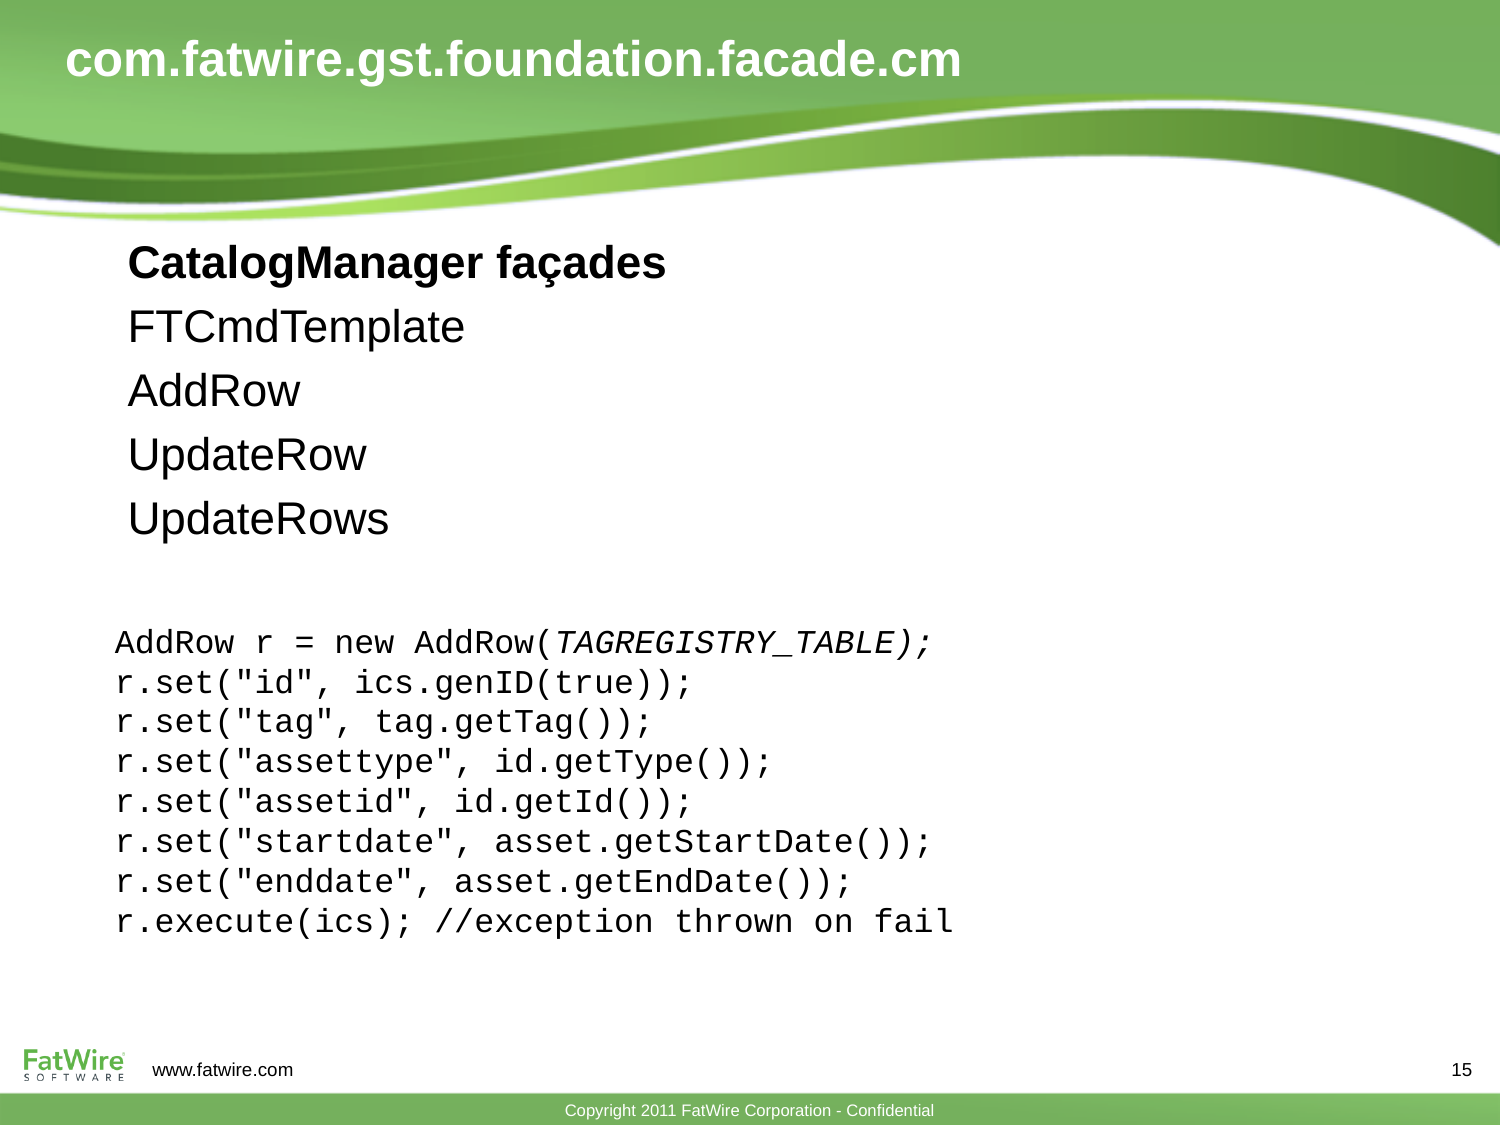

# com.fatwire.gst.foundation.facade.cm
CatalogManager façades
FTCmdTemplate
AddRow
UpdateRow
UpdateRows

AddRow r = new AddRow(TAGREGISTRY_TABLE);
r.set("id", ics.genID(true));
r.set("tag", tag.getTag());
r.set("assettype", id.getType());
r.set("assetid", id.getId());
r.set("startdate", asset.getStartDate());
r.set("enddate", asset.getEndDate());
r.execute(ics); //exception thrown on fail
15